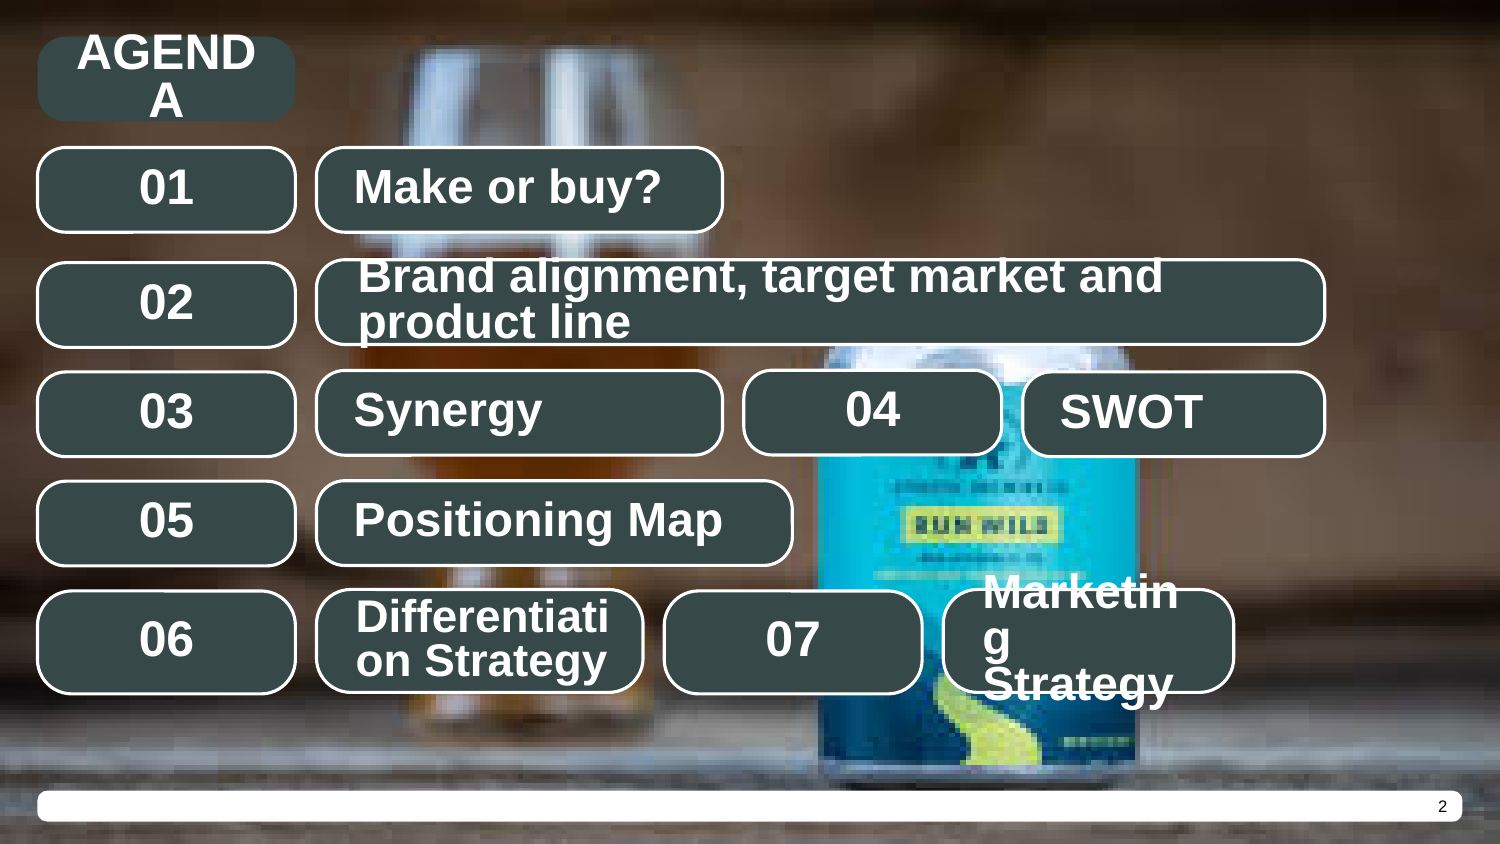

AGENDA
01
Make or buy?
Brand alignment, target market and product line
02
04
Synergy
03
SWOT
Positioning Map
05
Differentiation Strategy
Marketing Strategy
06
07